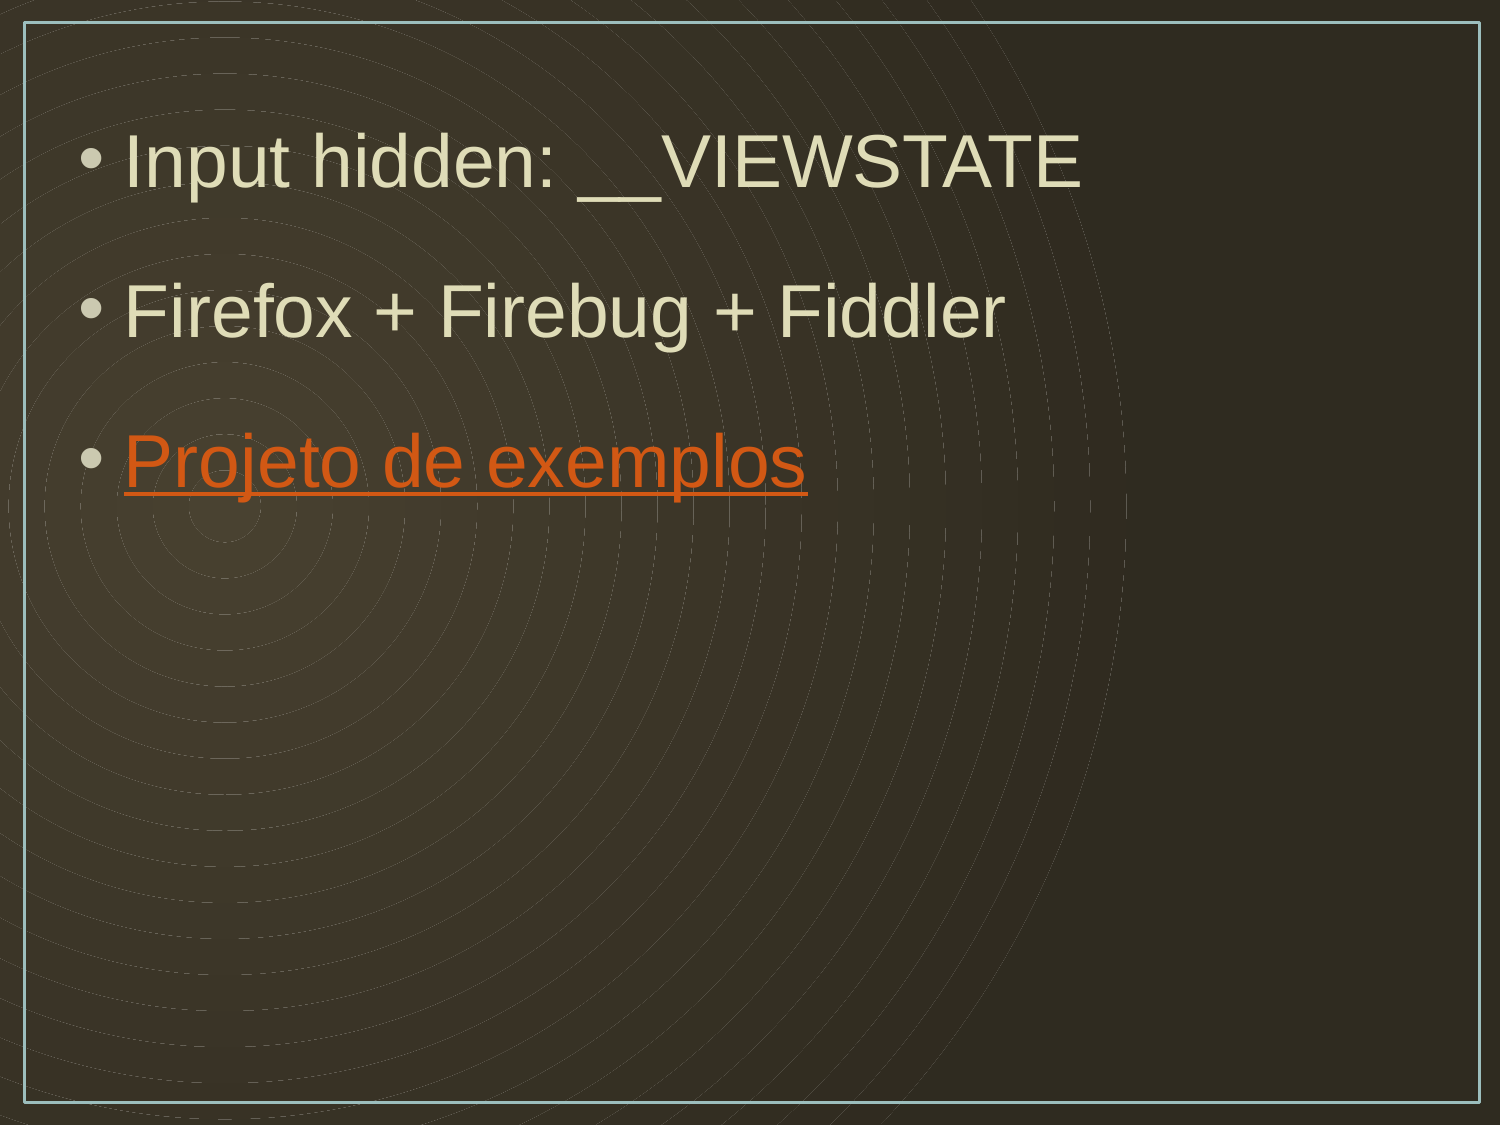

Input hidden: __VIEWSTATE
Firefox + Firebug + Fiddler
Projeto de exemplos